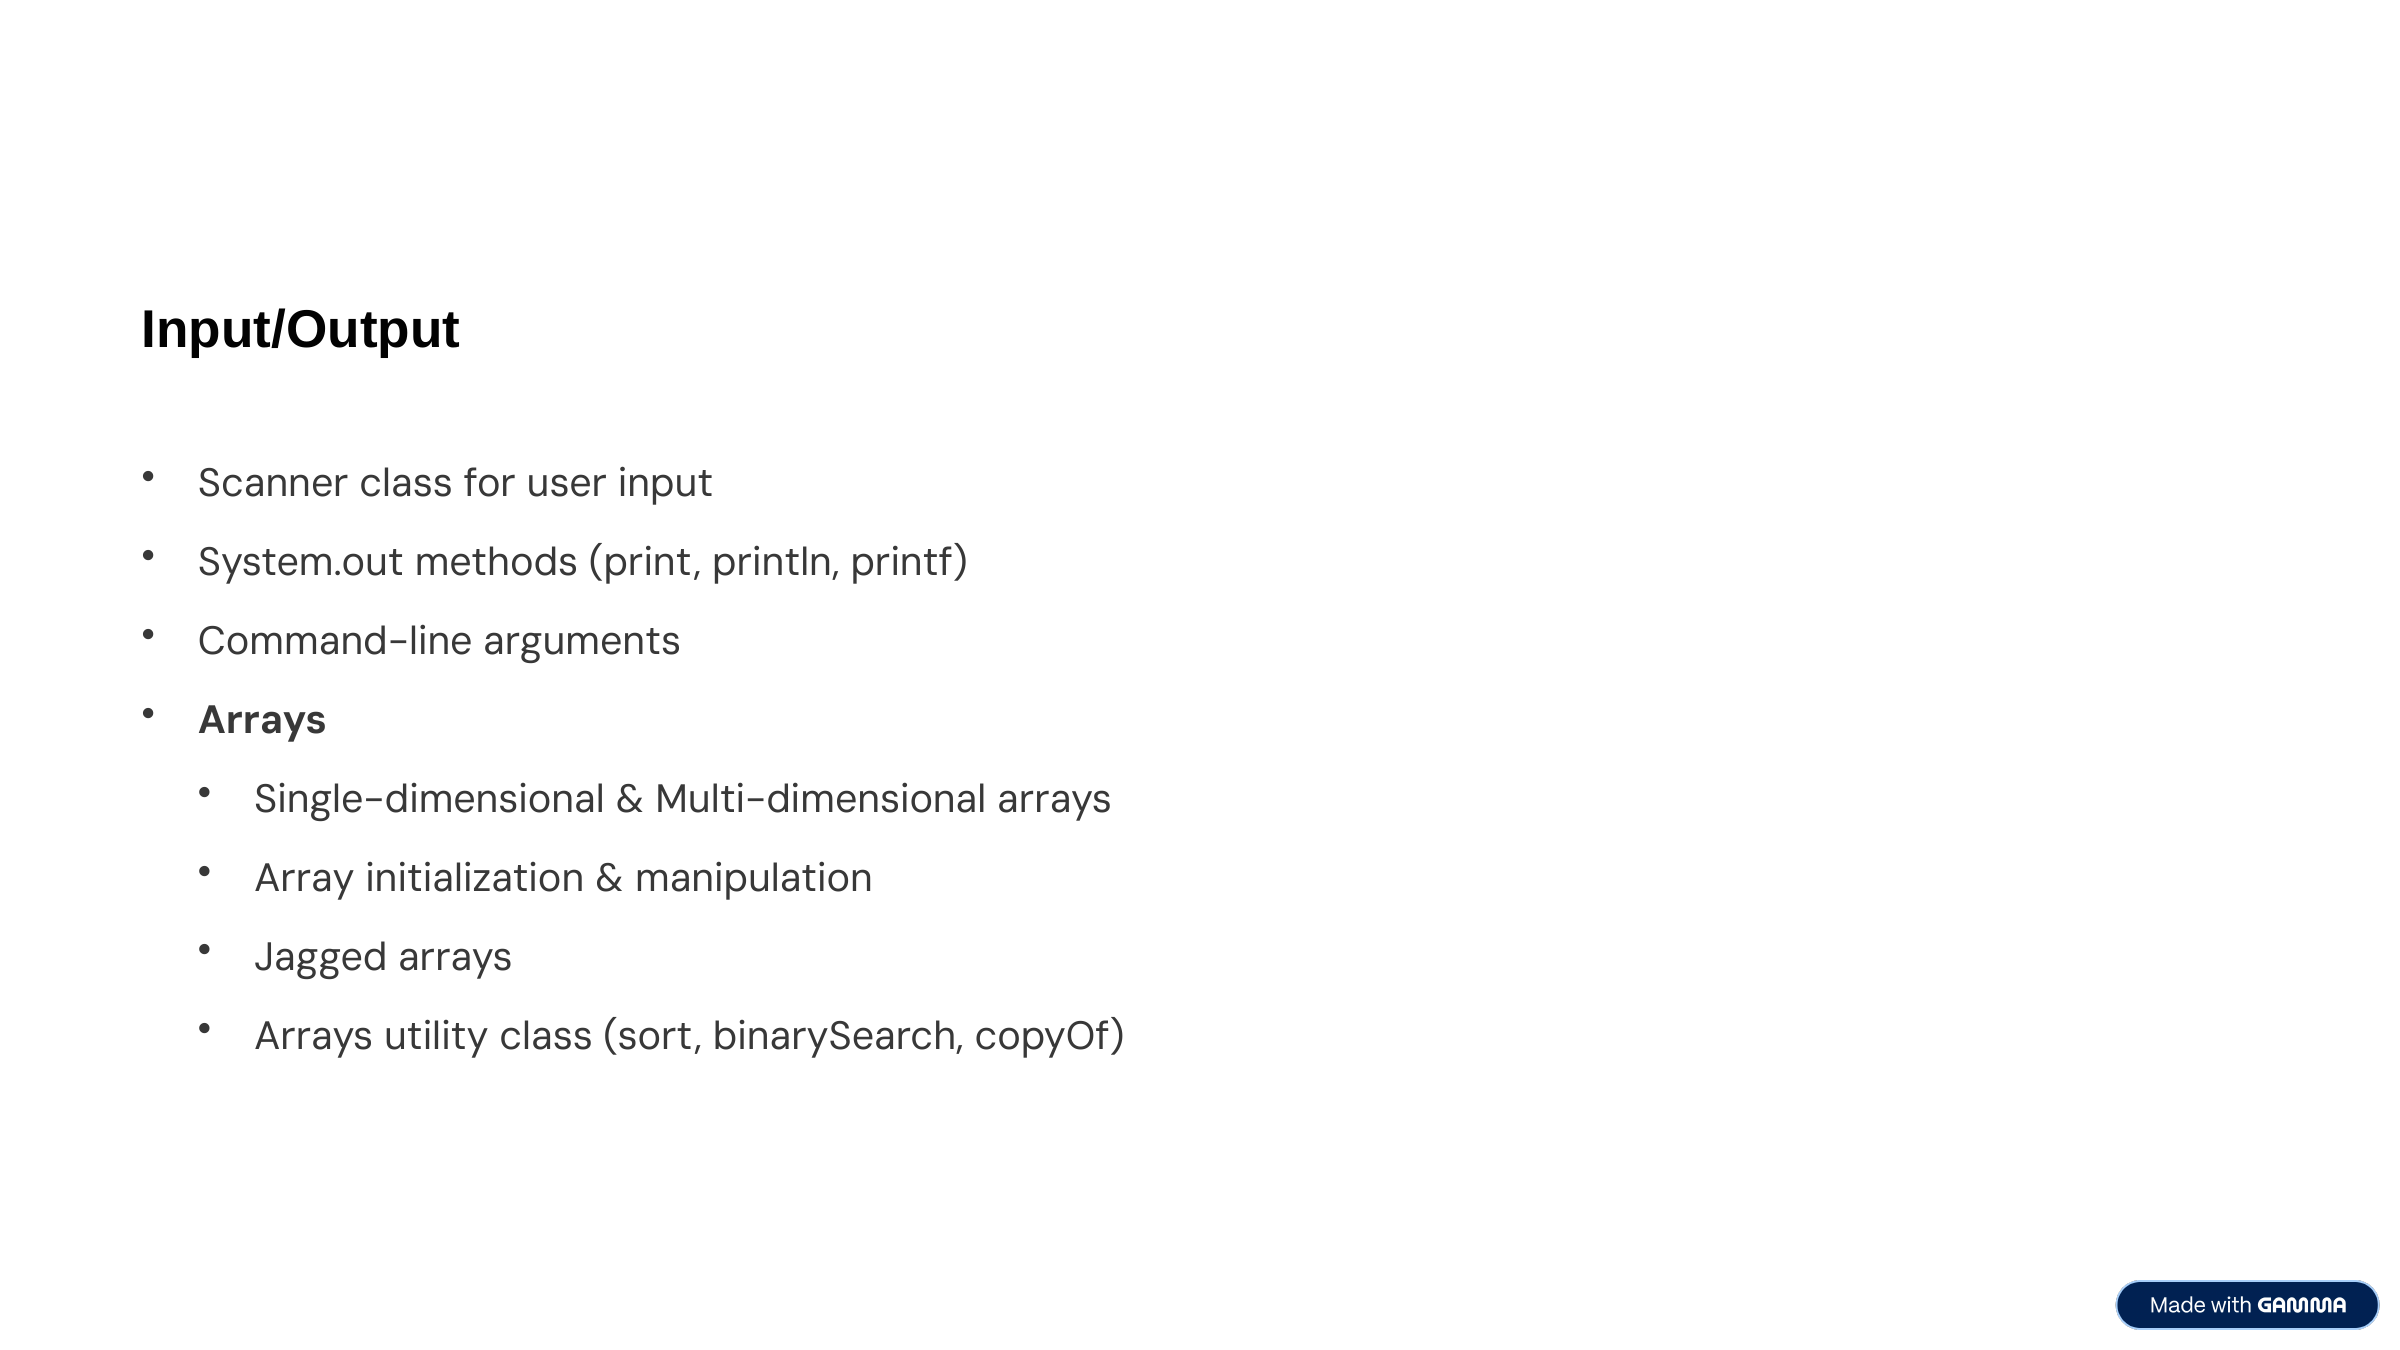

Input/Output
Scanner class for user input
System.out methods (print, println, printf)
Command-line arguments
Arrays
Single-dimensional & Multi-dimensional arrays
Array initialization & manipulation
Jagged arrays
Arrays utility class (sort, binarySearch, copyOf)